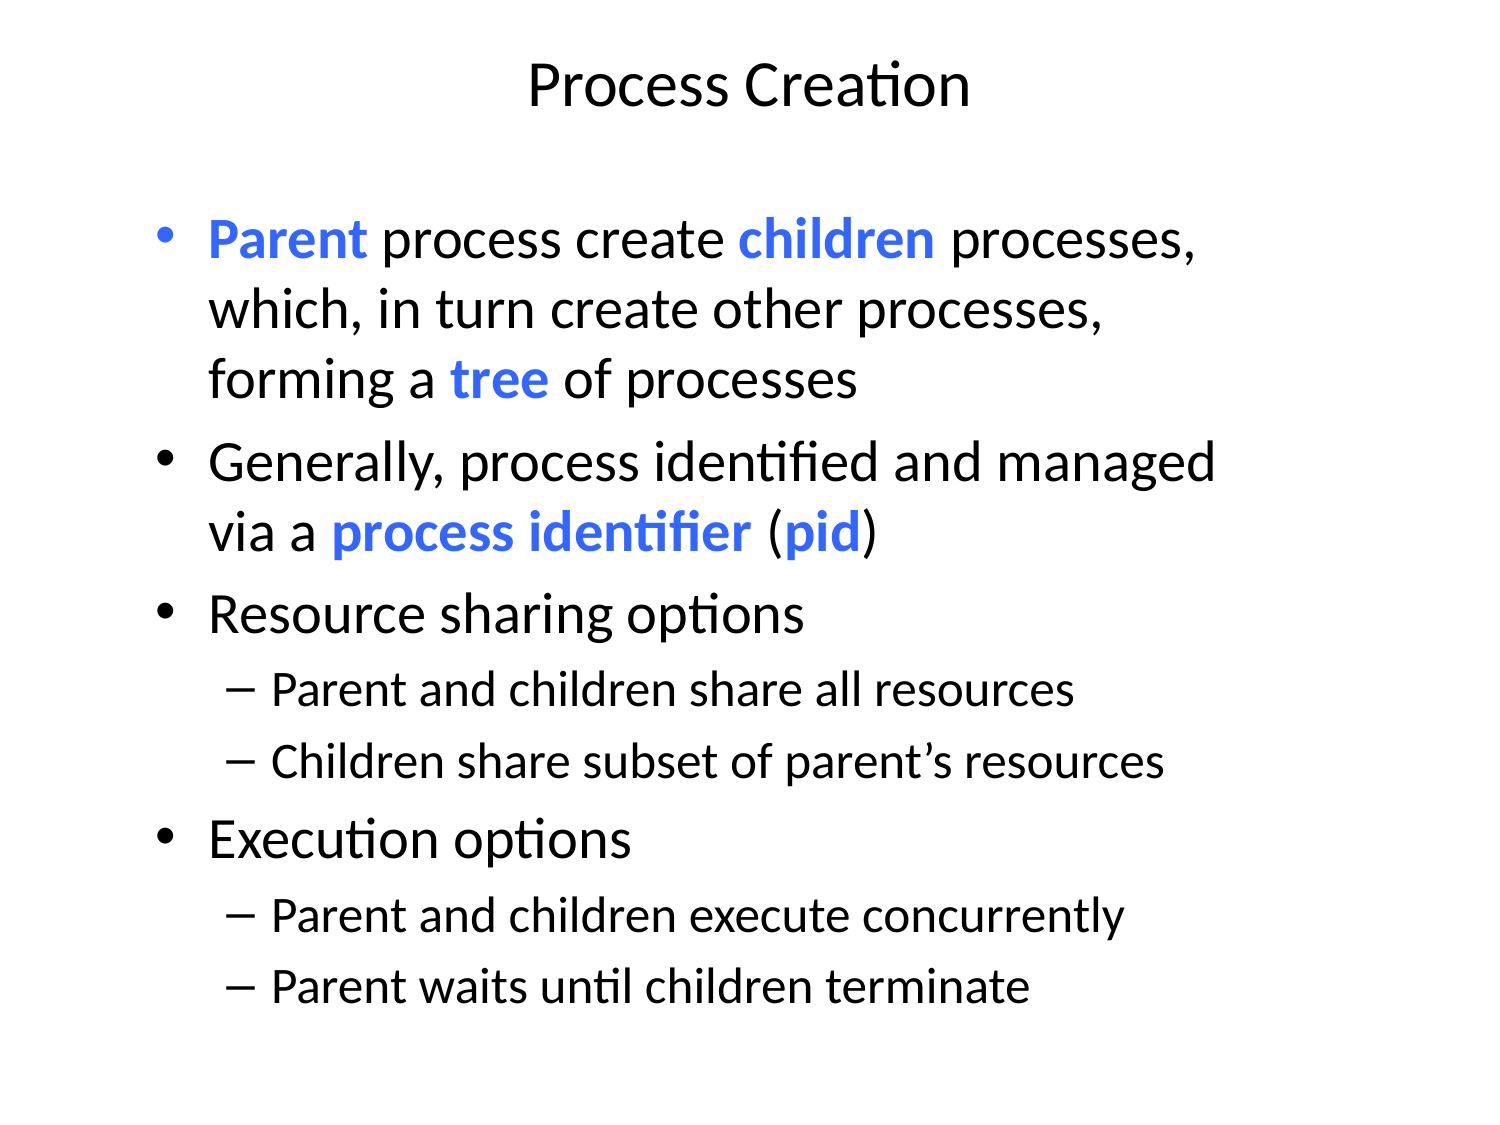

# Process Creation
Parent process create children processes, which, in turn create other processes, forming a tree of processes
Generally, process identified and managed via a process identifier (pid)
Resource sharing options
Parent and children share all resources
Children share subset of parent’s resources
Execution options
Parent and children execute concurrently
Parent waits until children terminate